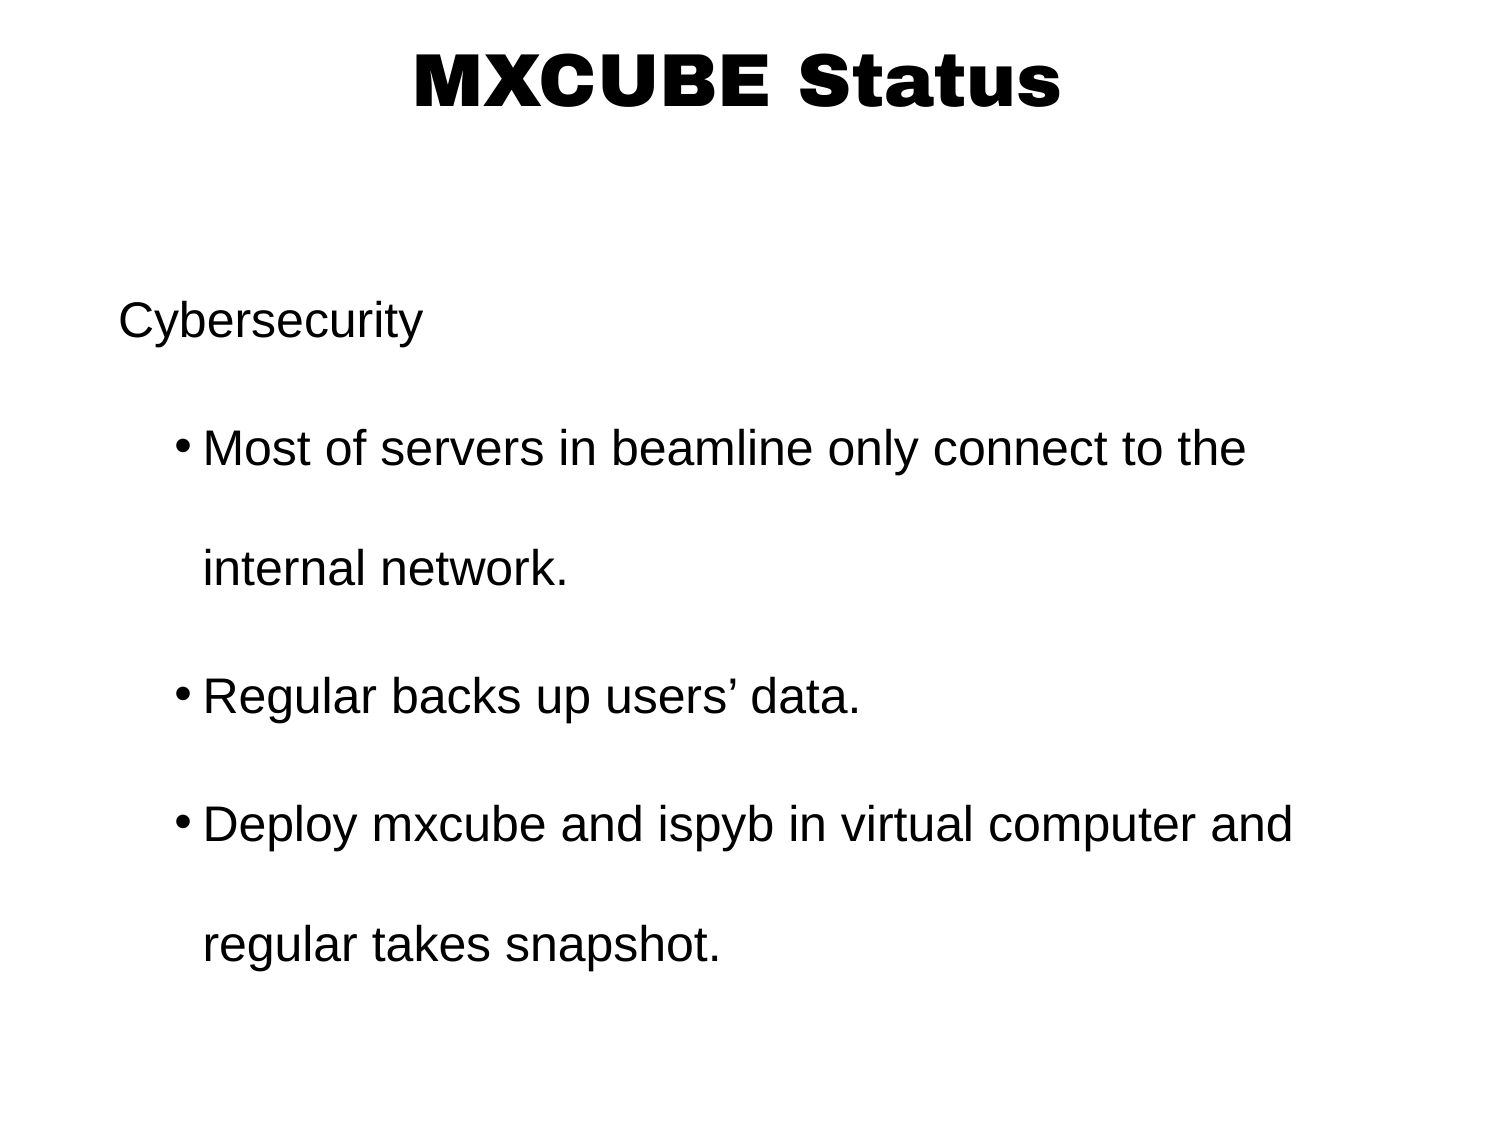

# MXCUBE Status
Cybersecurity
Most of servers in beamline only connect to the internal network.
Regular backs up users’ data.
Deploy mxcube and ispyb in virtual computer and regular takes snapshot.